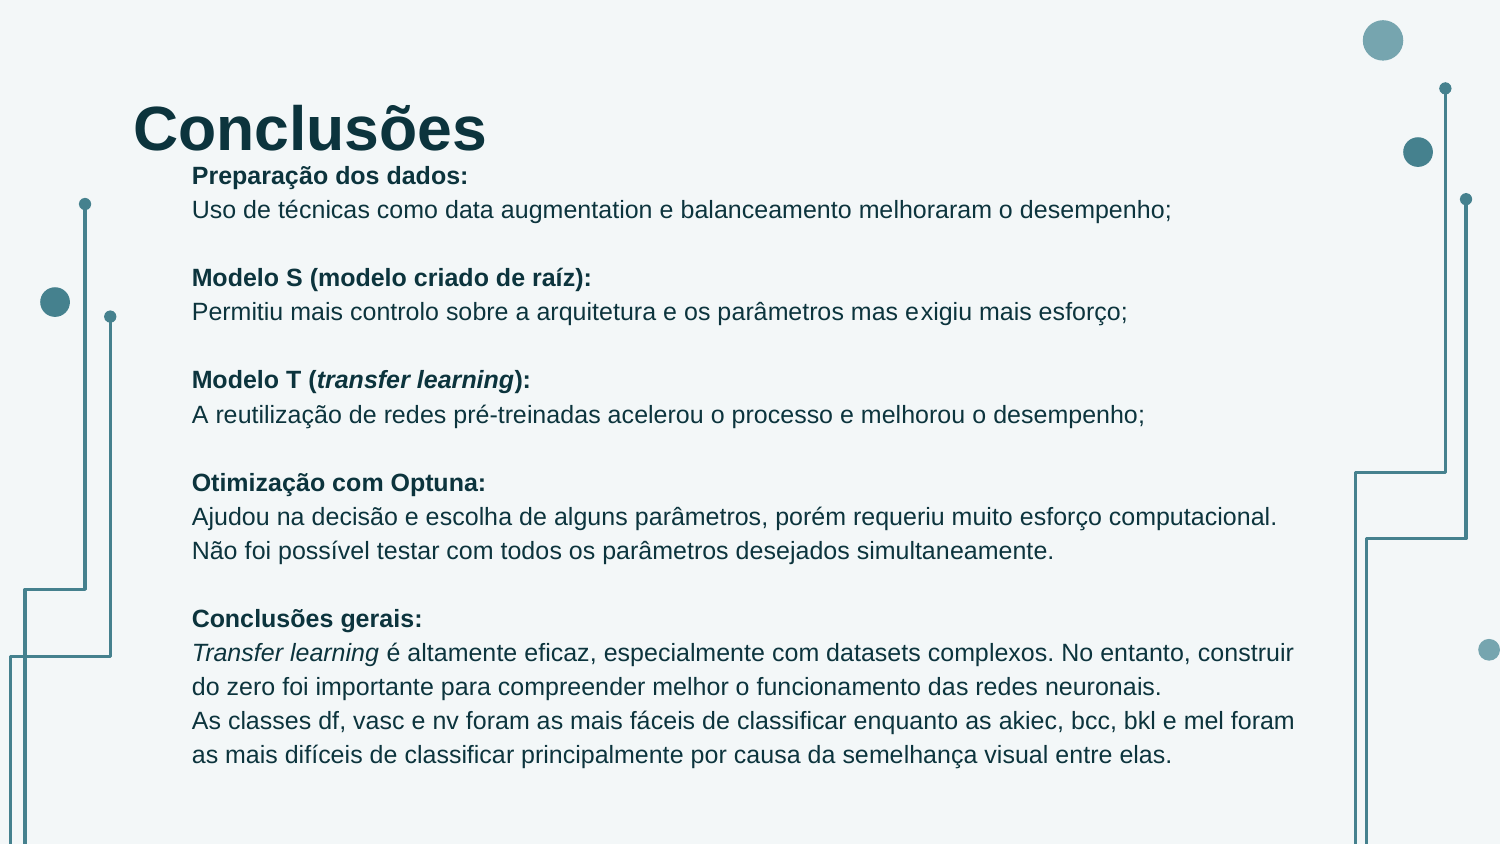

# Conclusões
Preparação dos dados:
Uso de técnicas como data augmentation e balanceamento melhoraram o desempenho;

Modelo S (modelo criado de raíz):
Permitiu mais controlo sobre a arquitetura e os parâmetros mas exigiu mais esforço;

Modelo T (transfer learning):
A reutilização de redes pré-treinadas acelerou o processo e melhorou o desempenho;

Otimização com Optuna:
Ajudou na decisão e escolha de alguns parâmetros, porém requeriu muito esforço computacional. Não foi possível testar com todos os parâmetros desejados simultaneamente.

Conclusões gerais:
Transfer learning é altamente eficaz, especialmente com datasets complexos. No entanto, construir do zero foi importante para compreender melhor o funcionamento das redes neuronais.
As classes df, vasc e nv foram as mais fáceis de classificar enquanto as akiec, bcc, bkl e mel foram as mais difíceis de classificar principalmente por causa da semelhança visual entre elas.